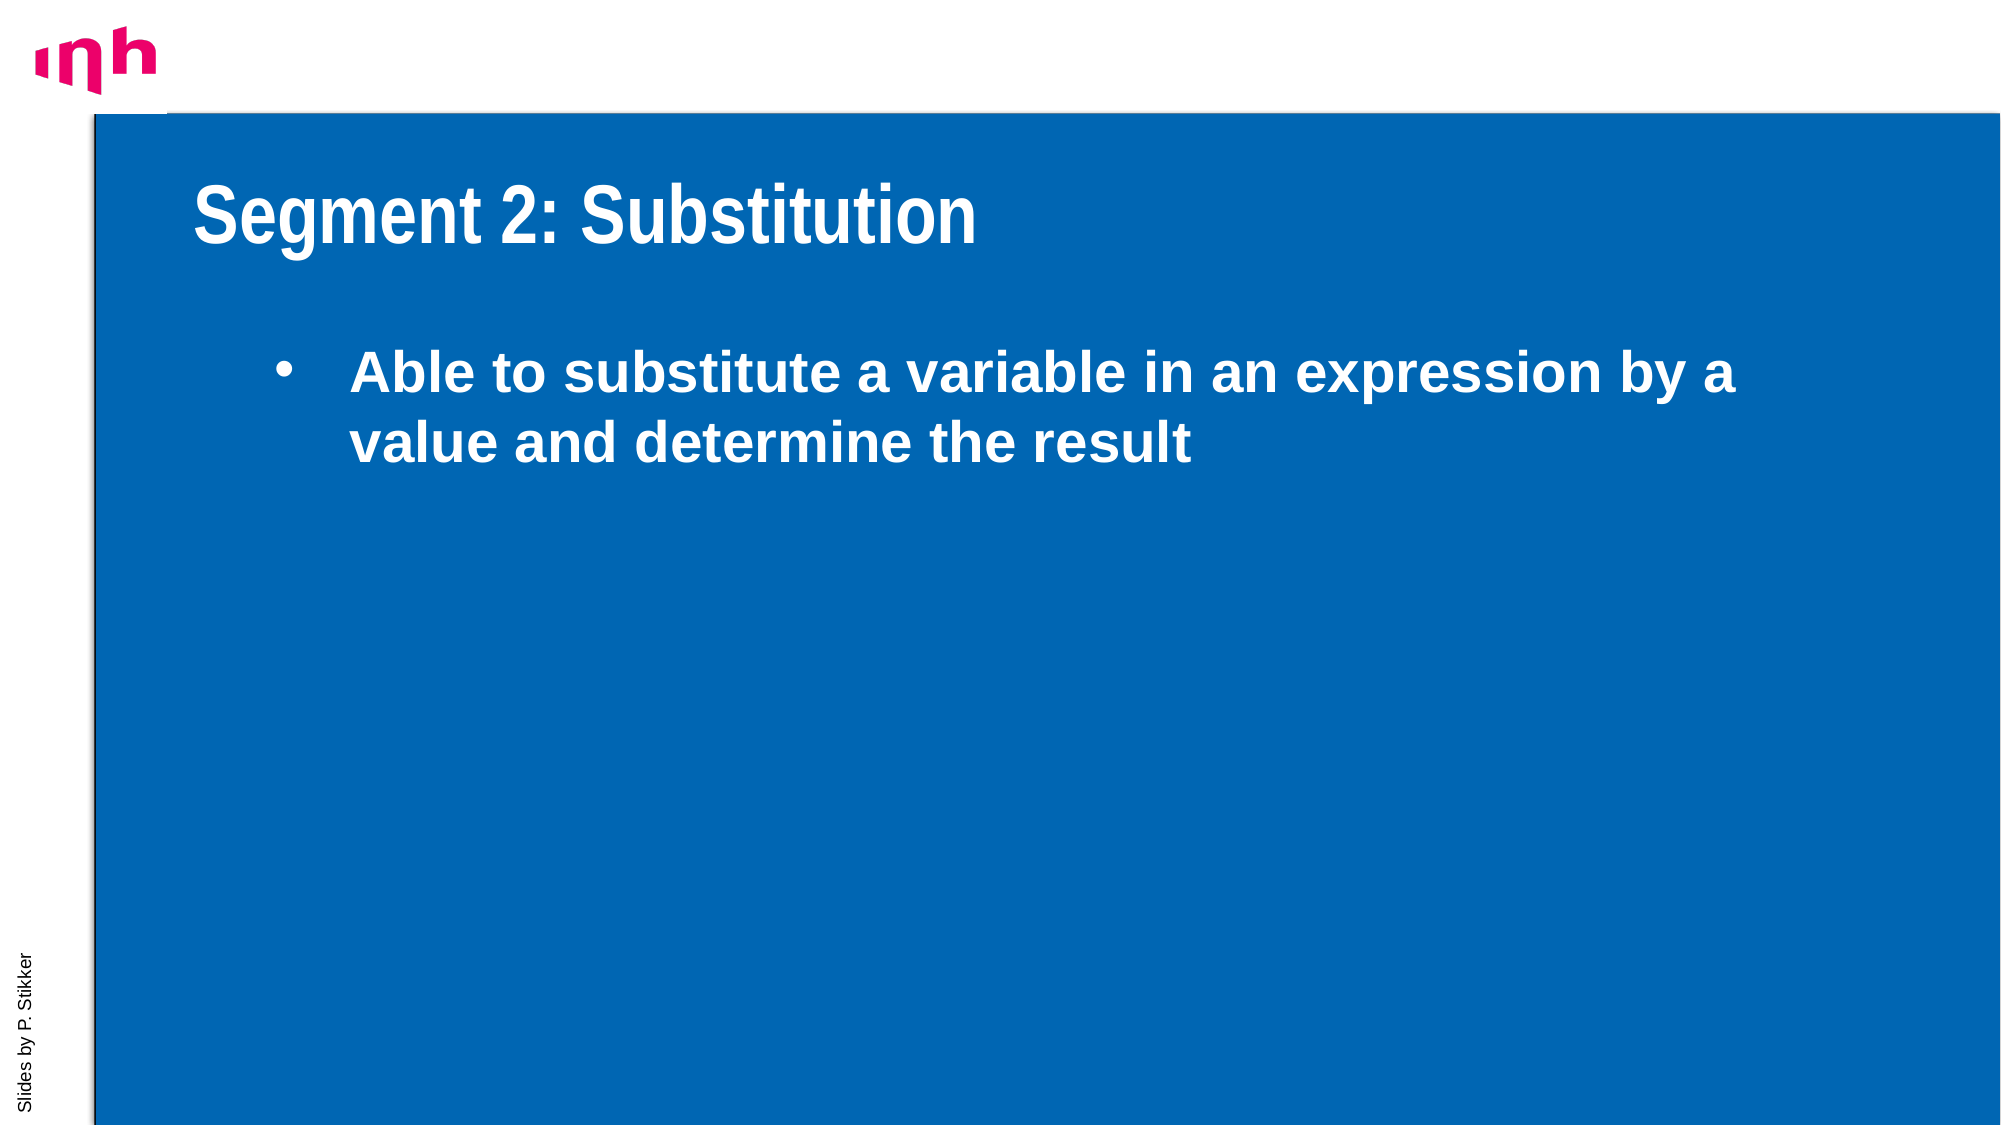

# Segment 2: Substitution
Able to substitute a variable in an expression by a value and determine the result
8